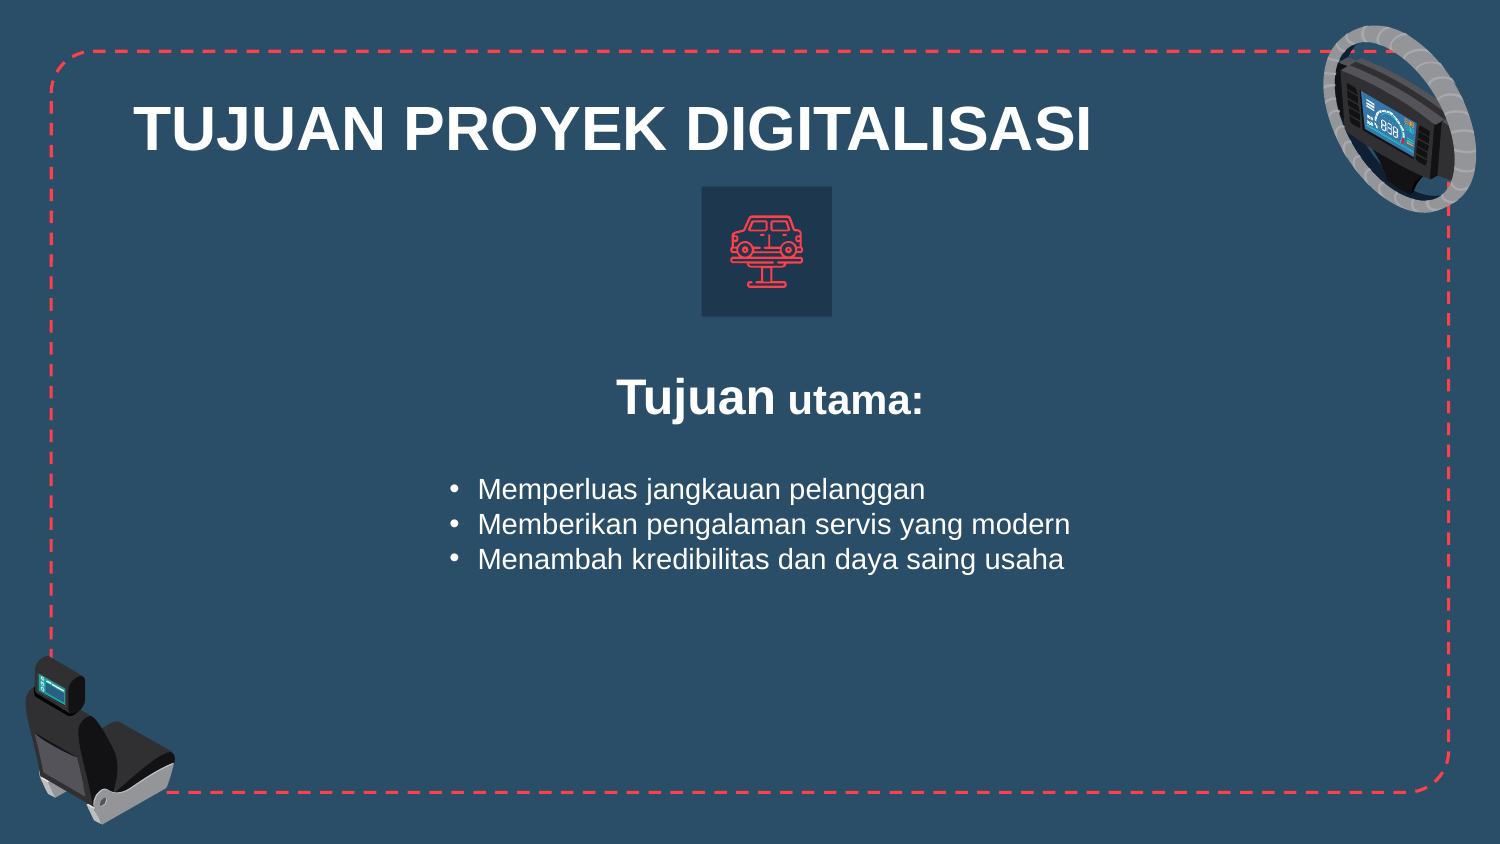

# TUJUAN PROYEK DIGITALISASI

Tujuan utama:
Memperluas jangkauan pelanggan
Memberikan pengalaman servis yang modern
Menambah kredibilitas dan daya saing usaha